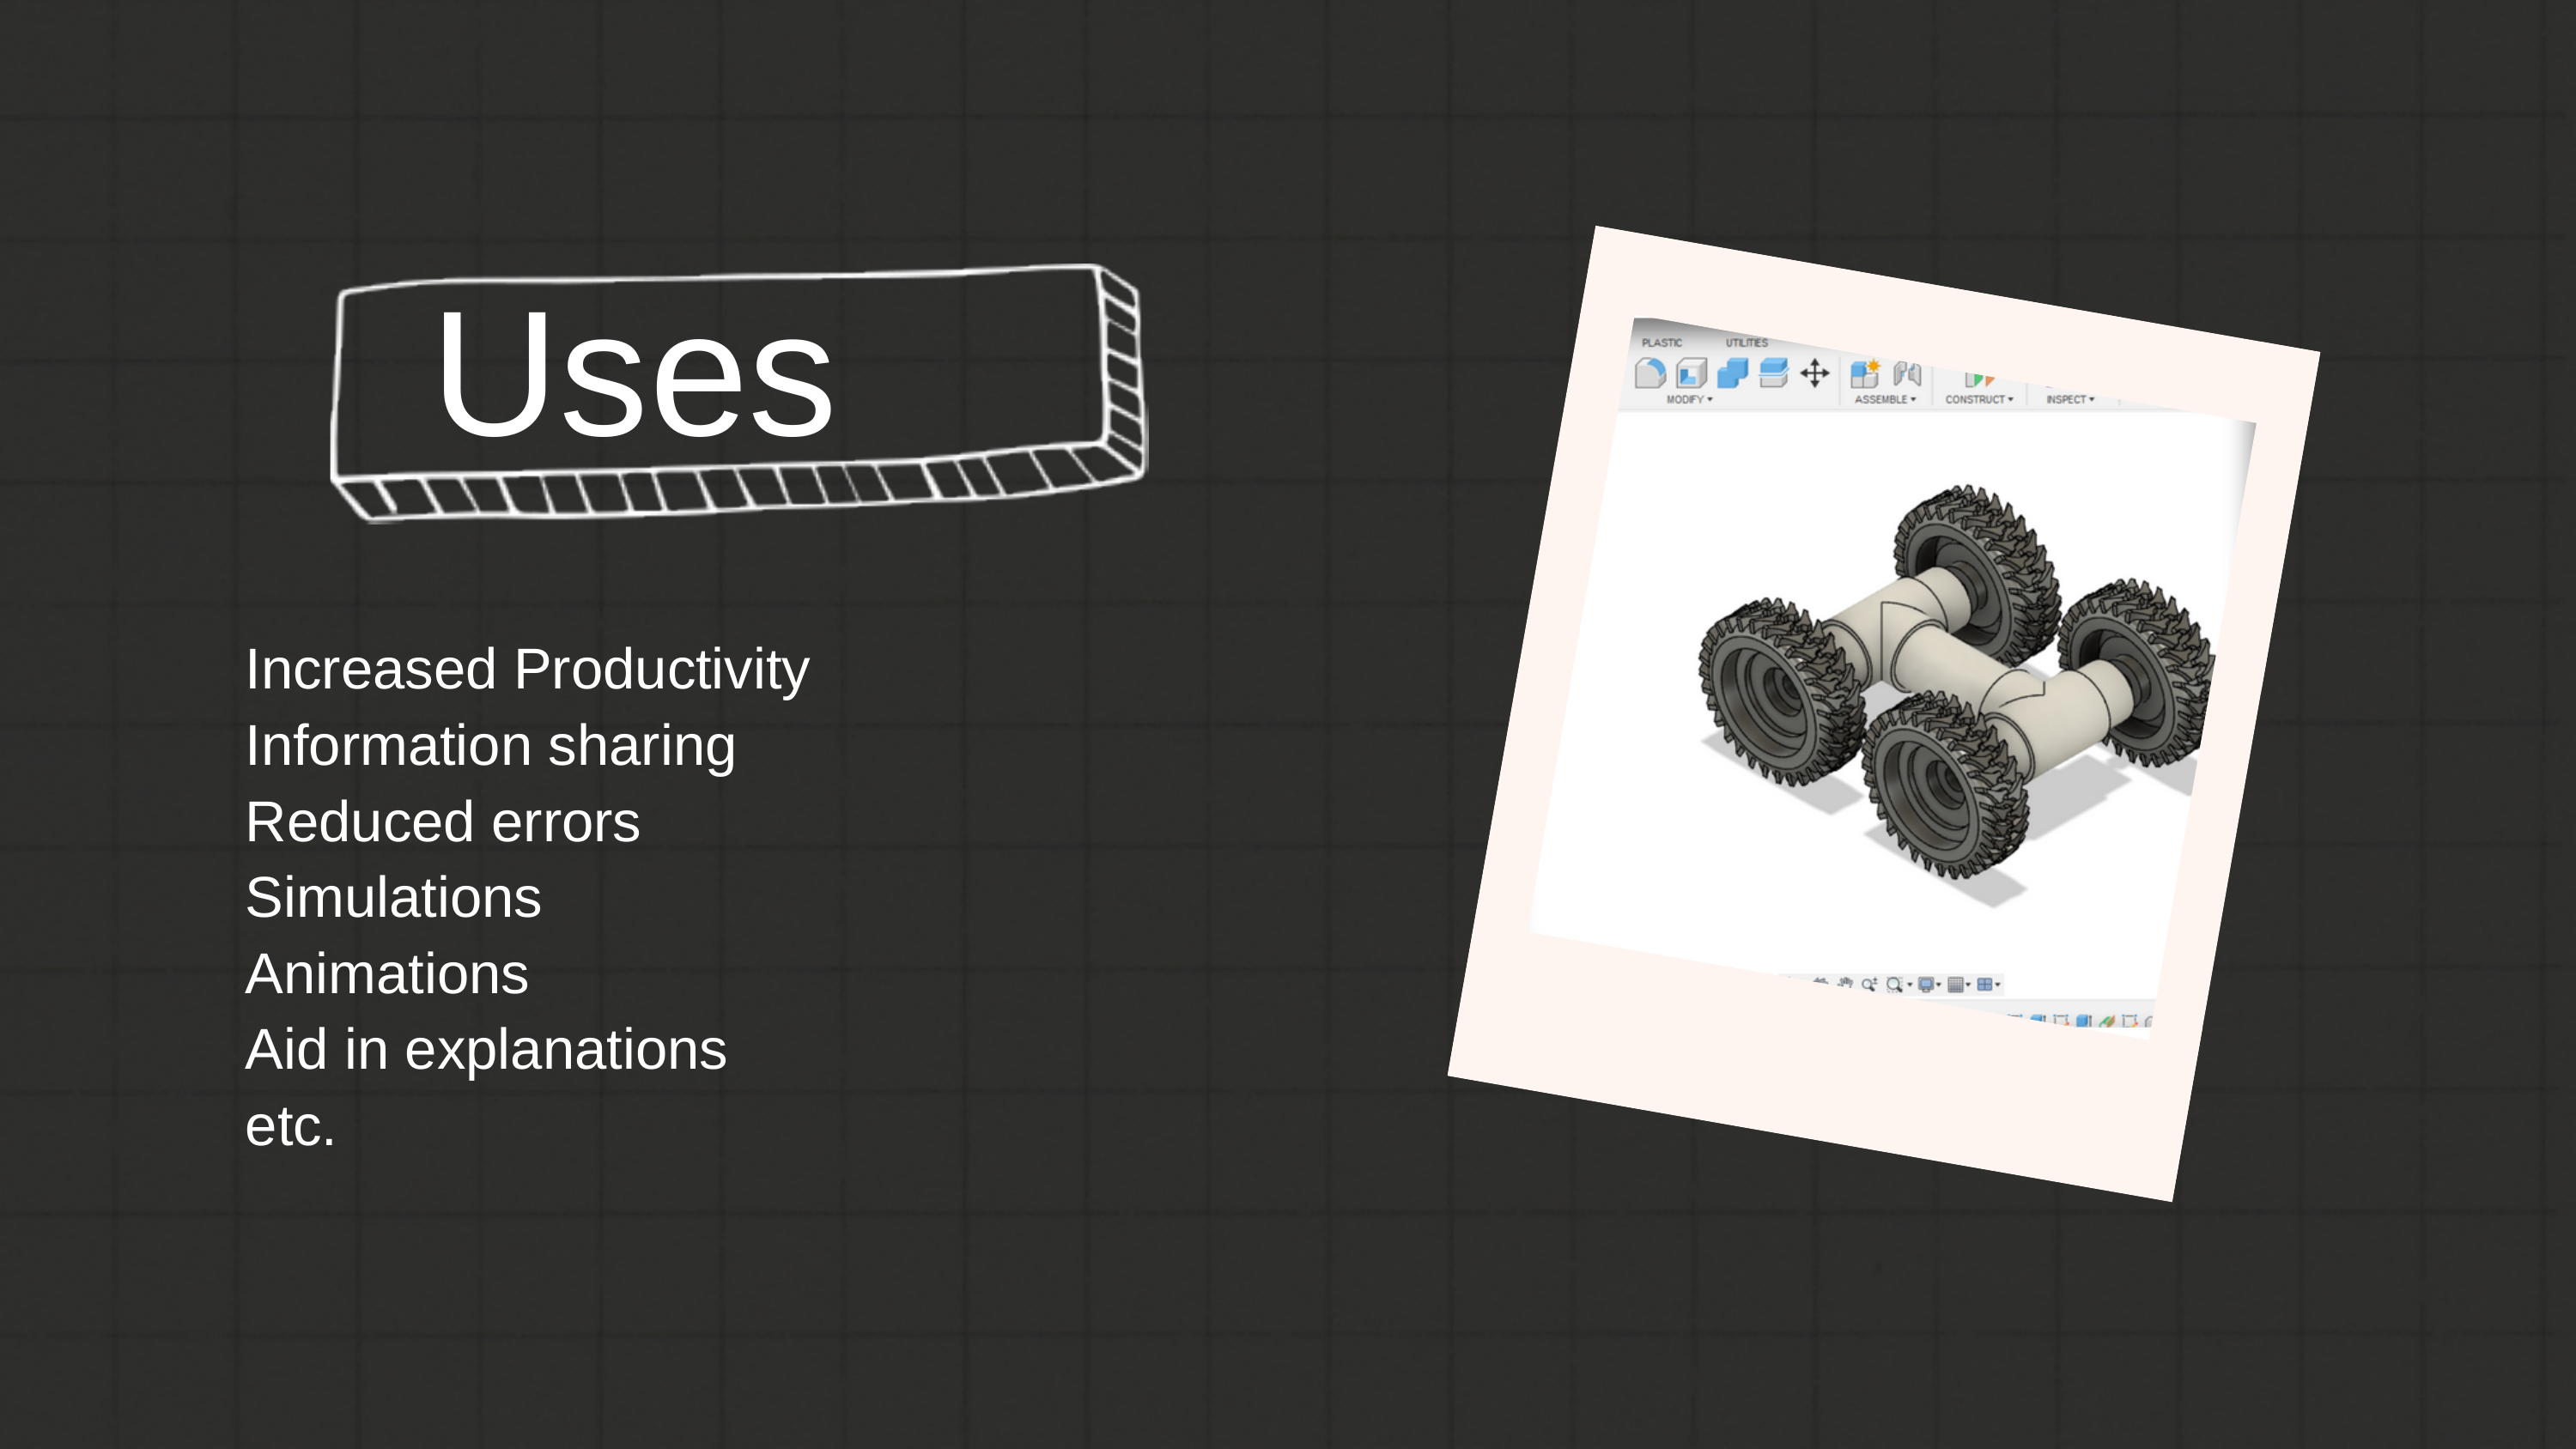

Uses
Increased Productivity
Information sharing
Reduced errors
Simulations
Animations
Aid in explanations
etc.